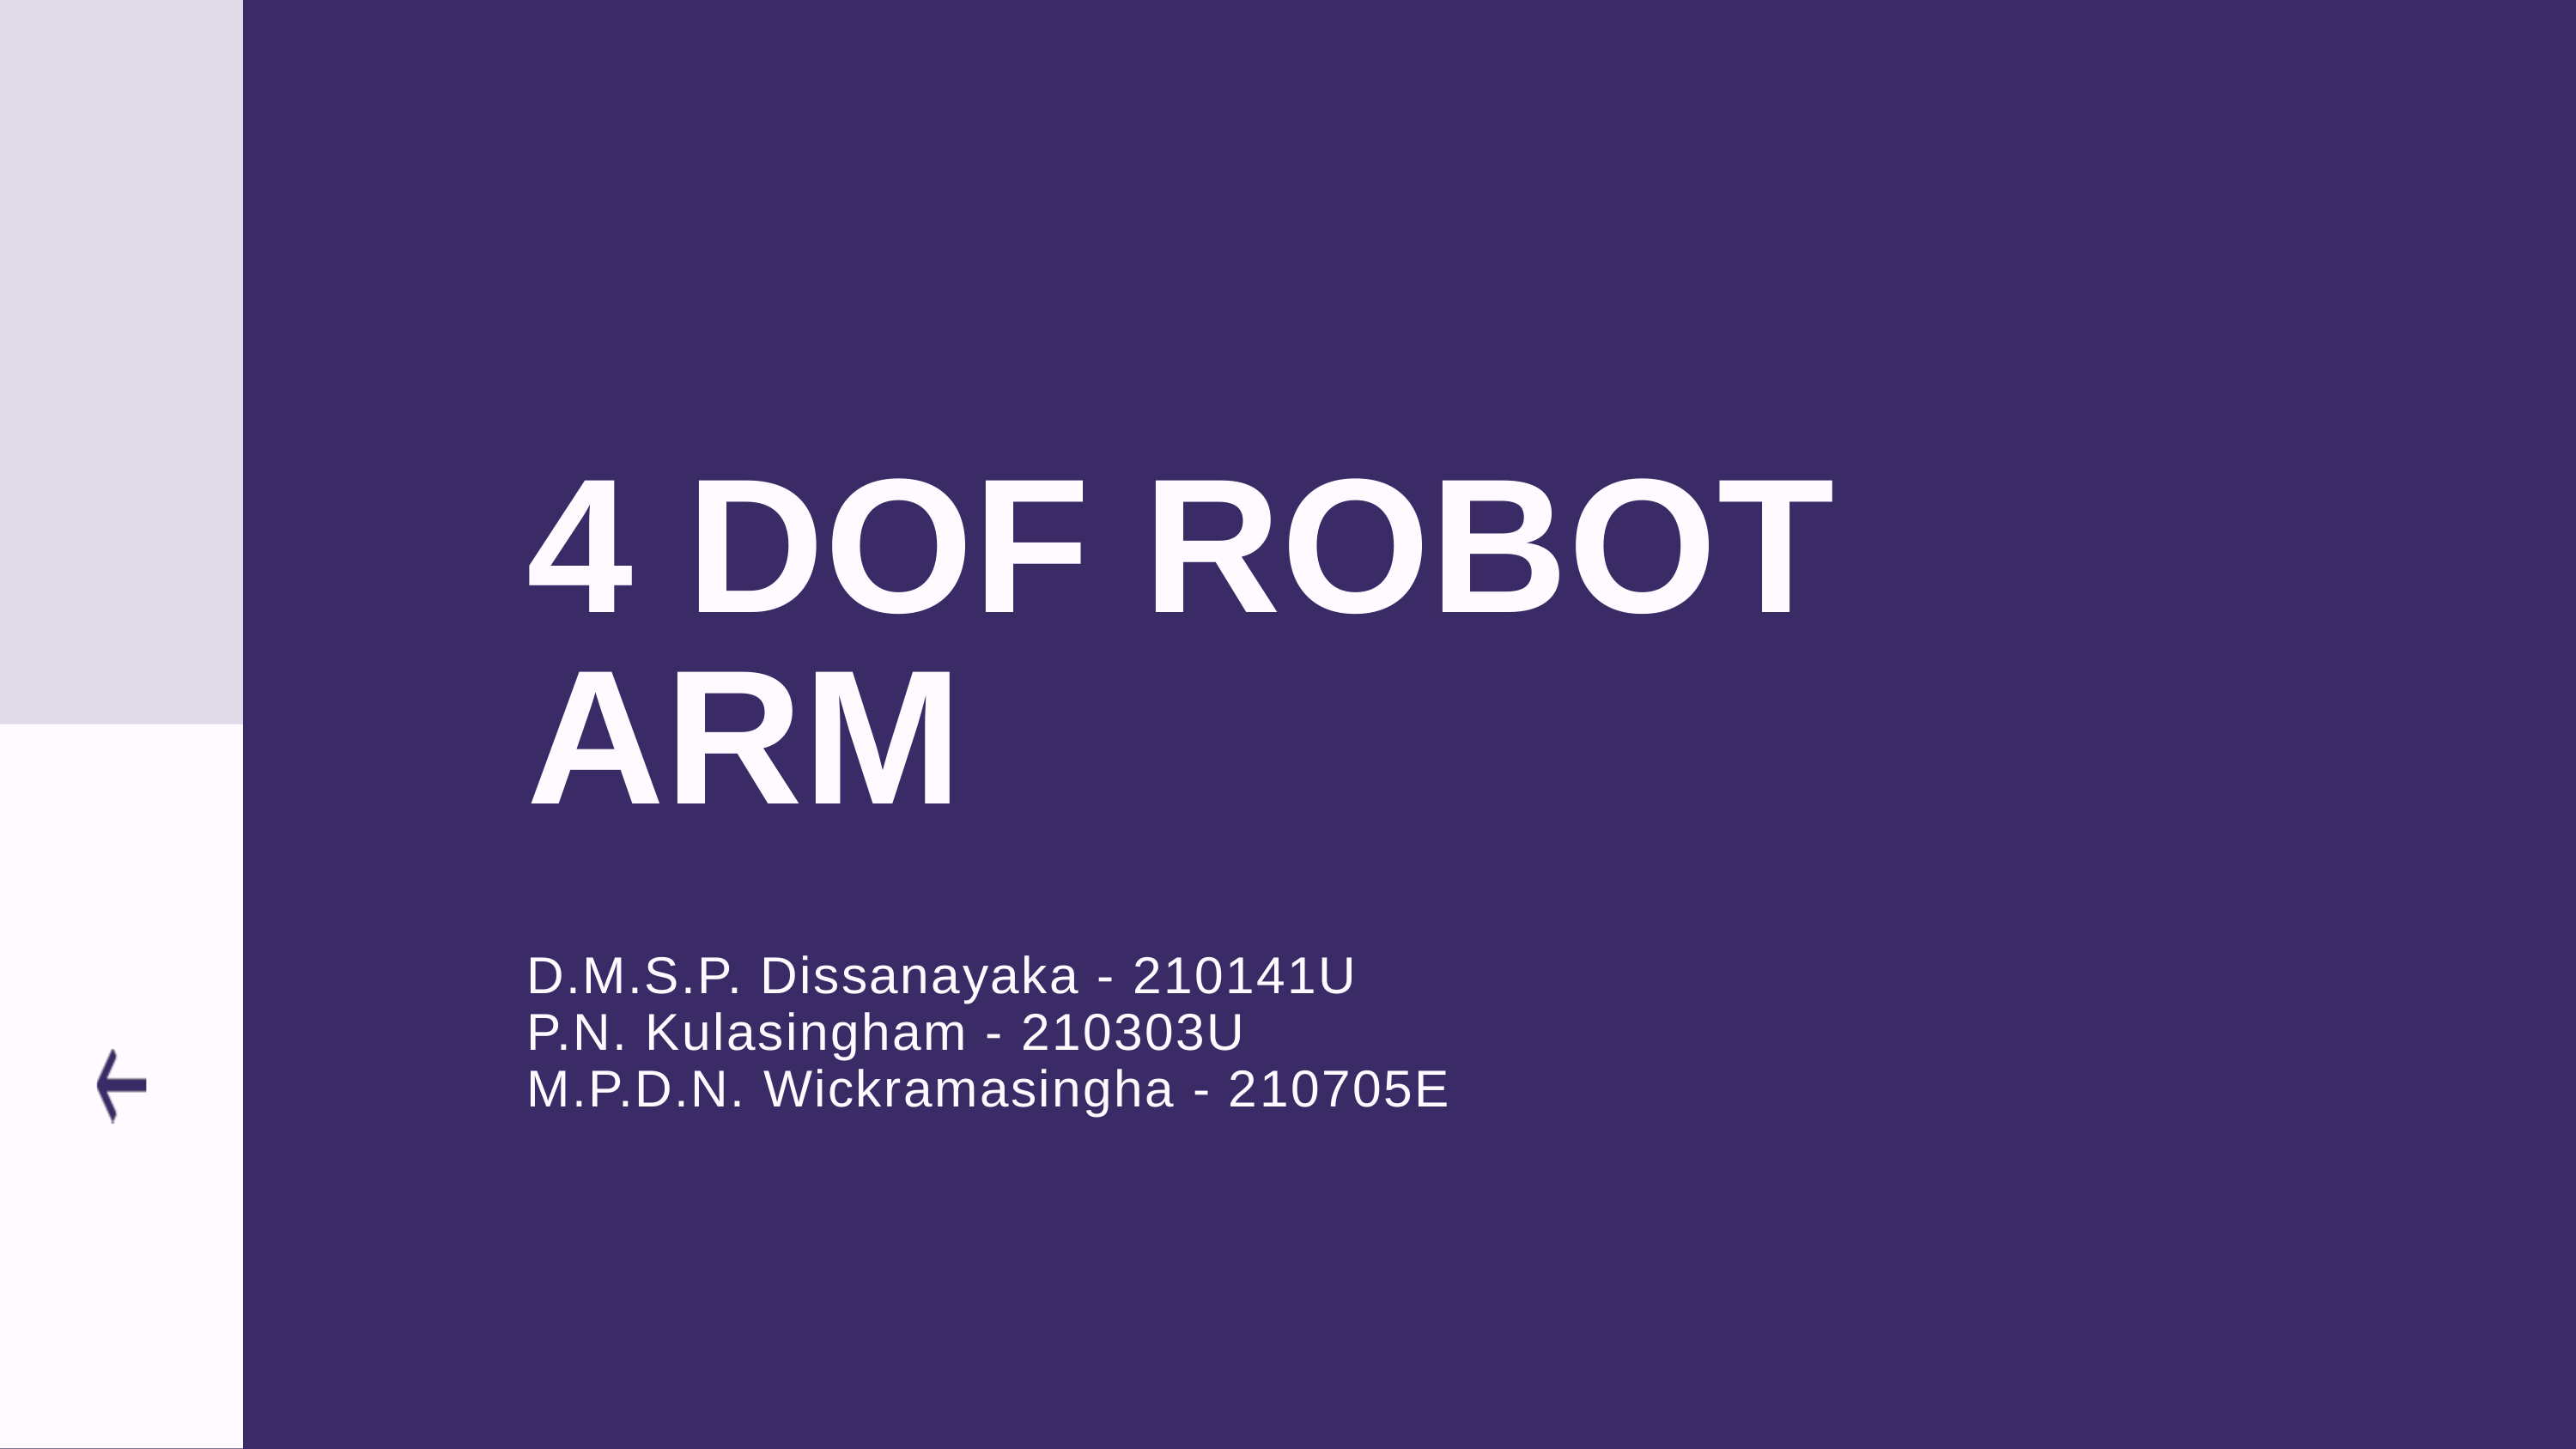

KC
4 DOF ROBOT ARM

D.M.S.P. Dissanayaka - 210141U
P.N. Kulasingham - 210303U
M.P.D.N. Wickramasingha - 210705E